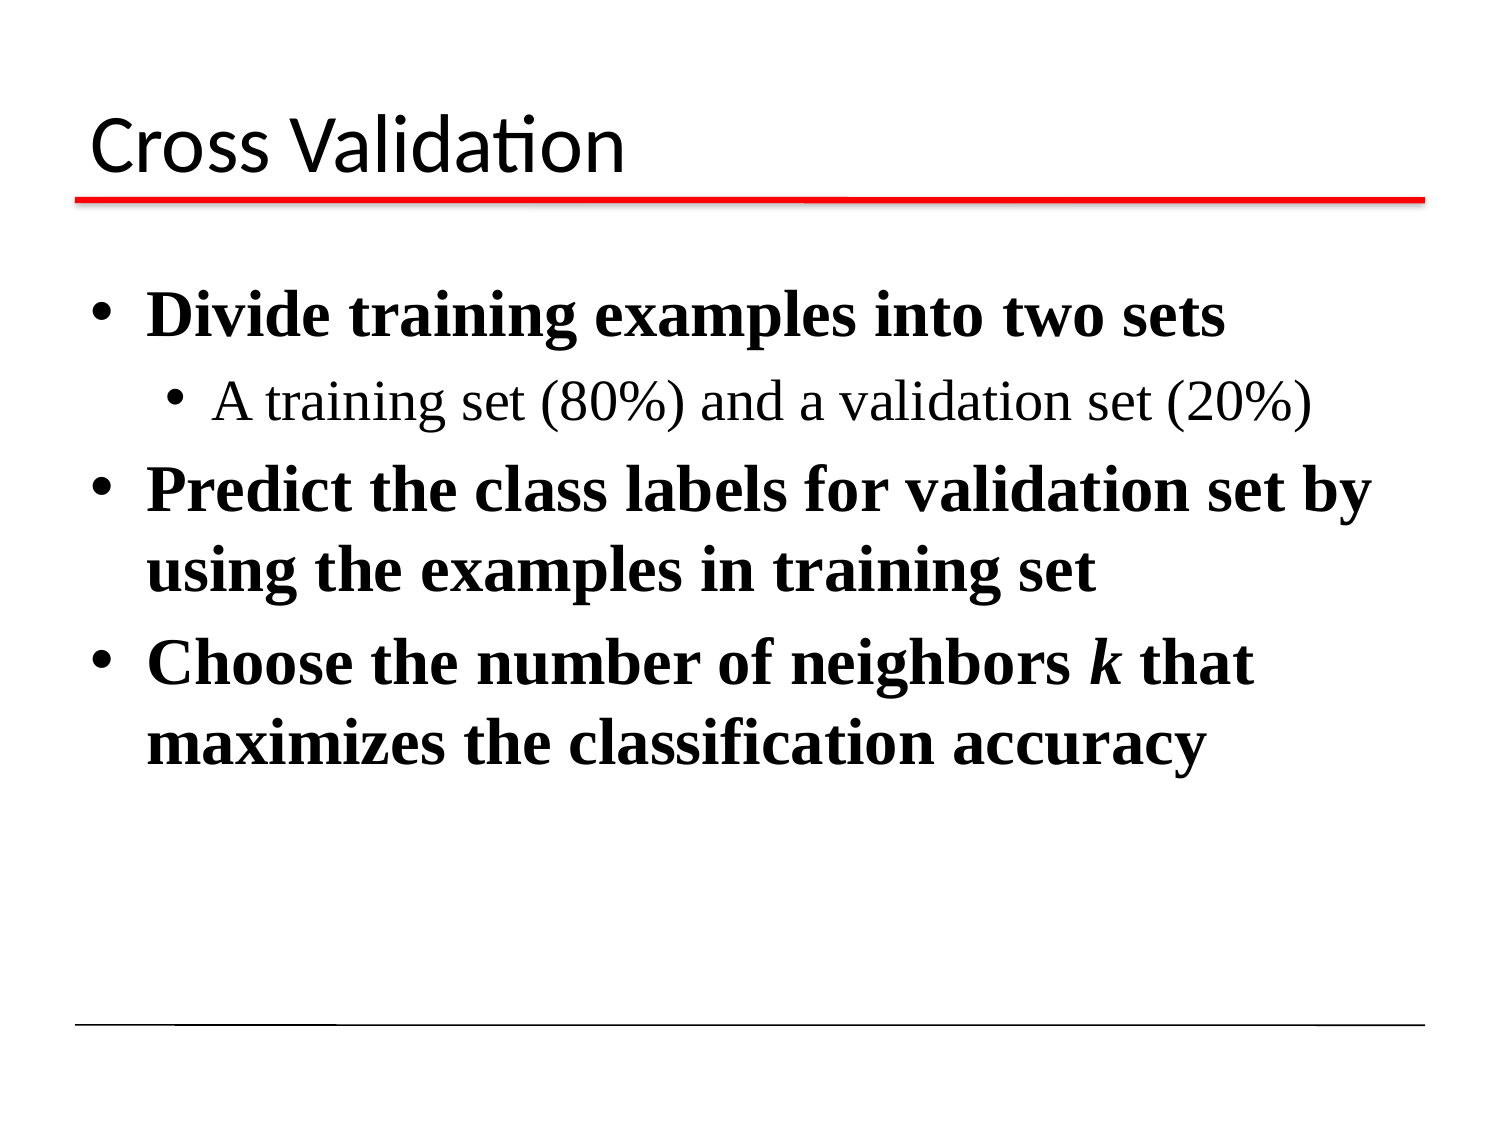

# Cross Validation
Divide training examples into two sets
A training set (80%) and a validation set (20%)
Predict the class labels for validation set by using the examples in training set
Choose the number of neighbors k that maximizes the classification accuracy